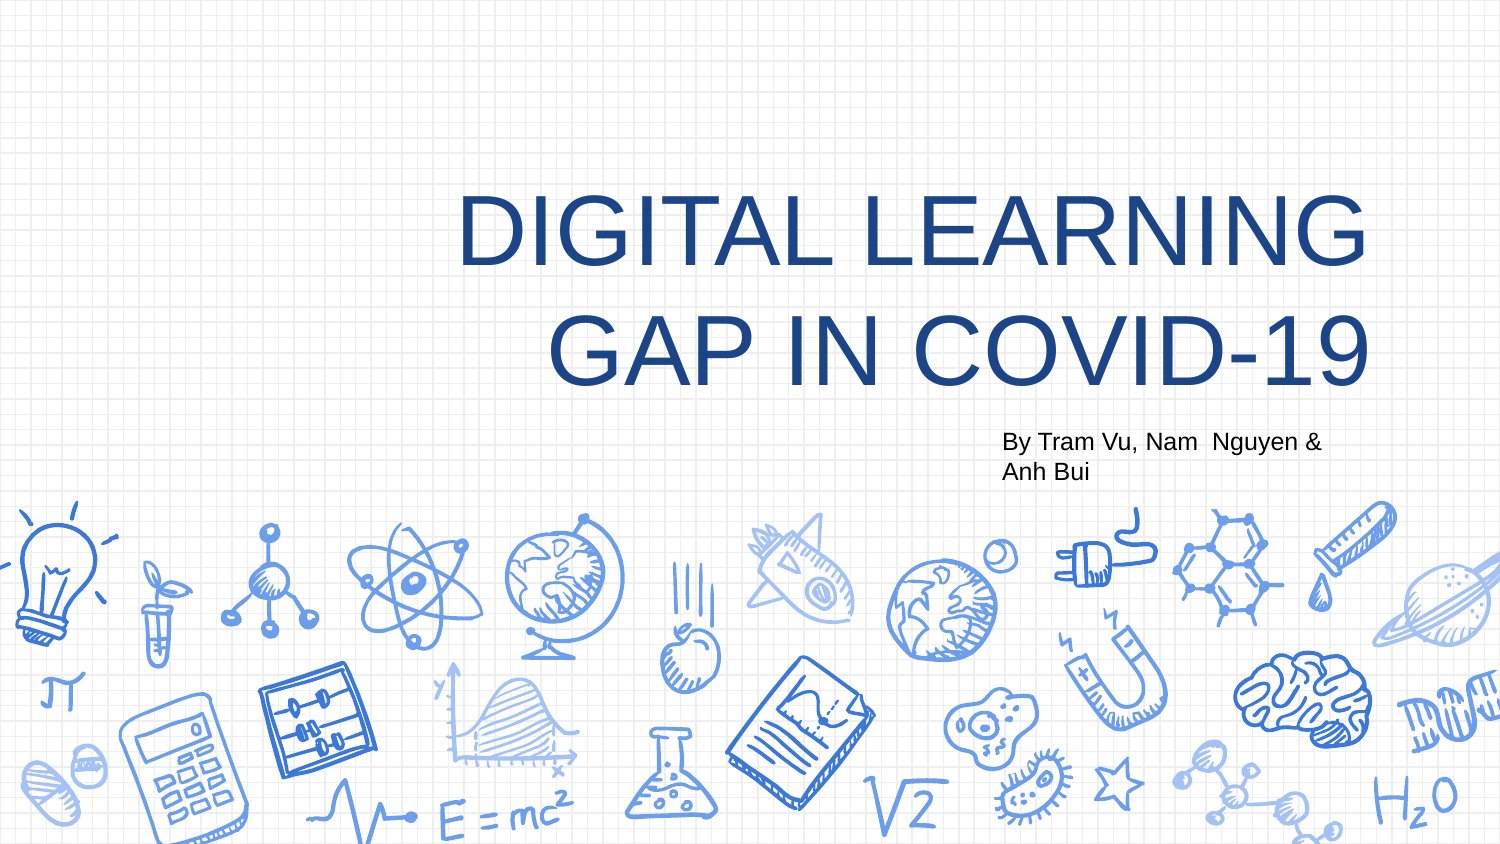

# DIGITAL LEARNING GAP IN COVID-19
By Tram Vu, Nam  Nguyen &  Anh Bui